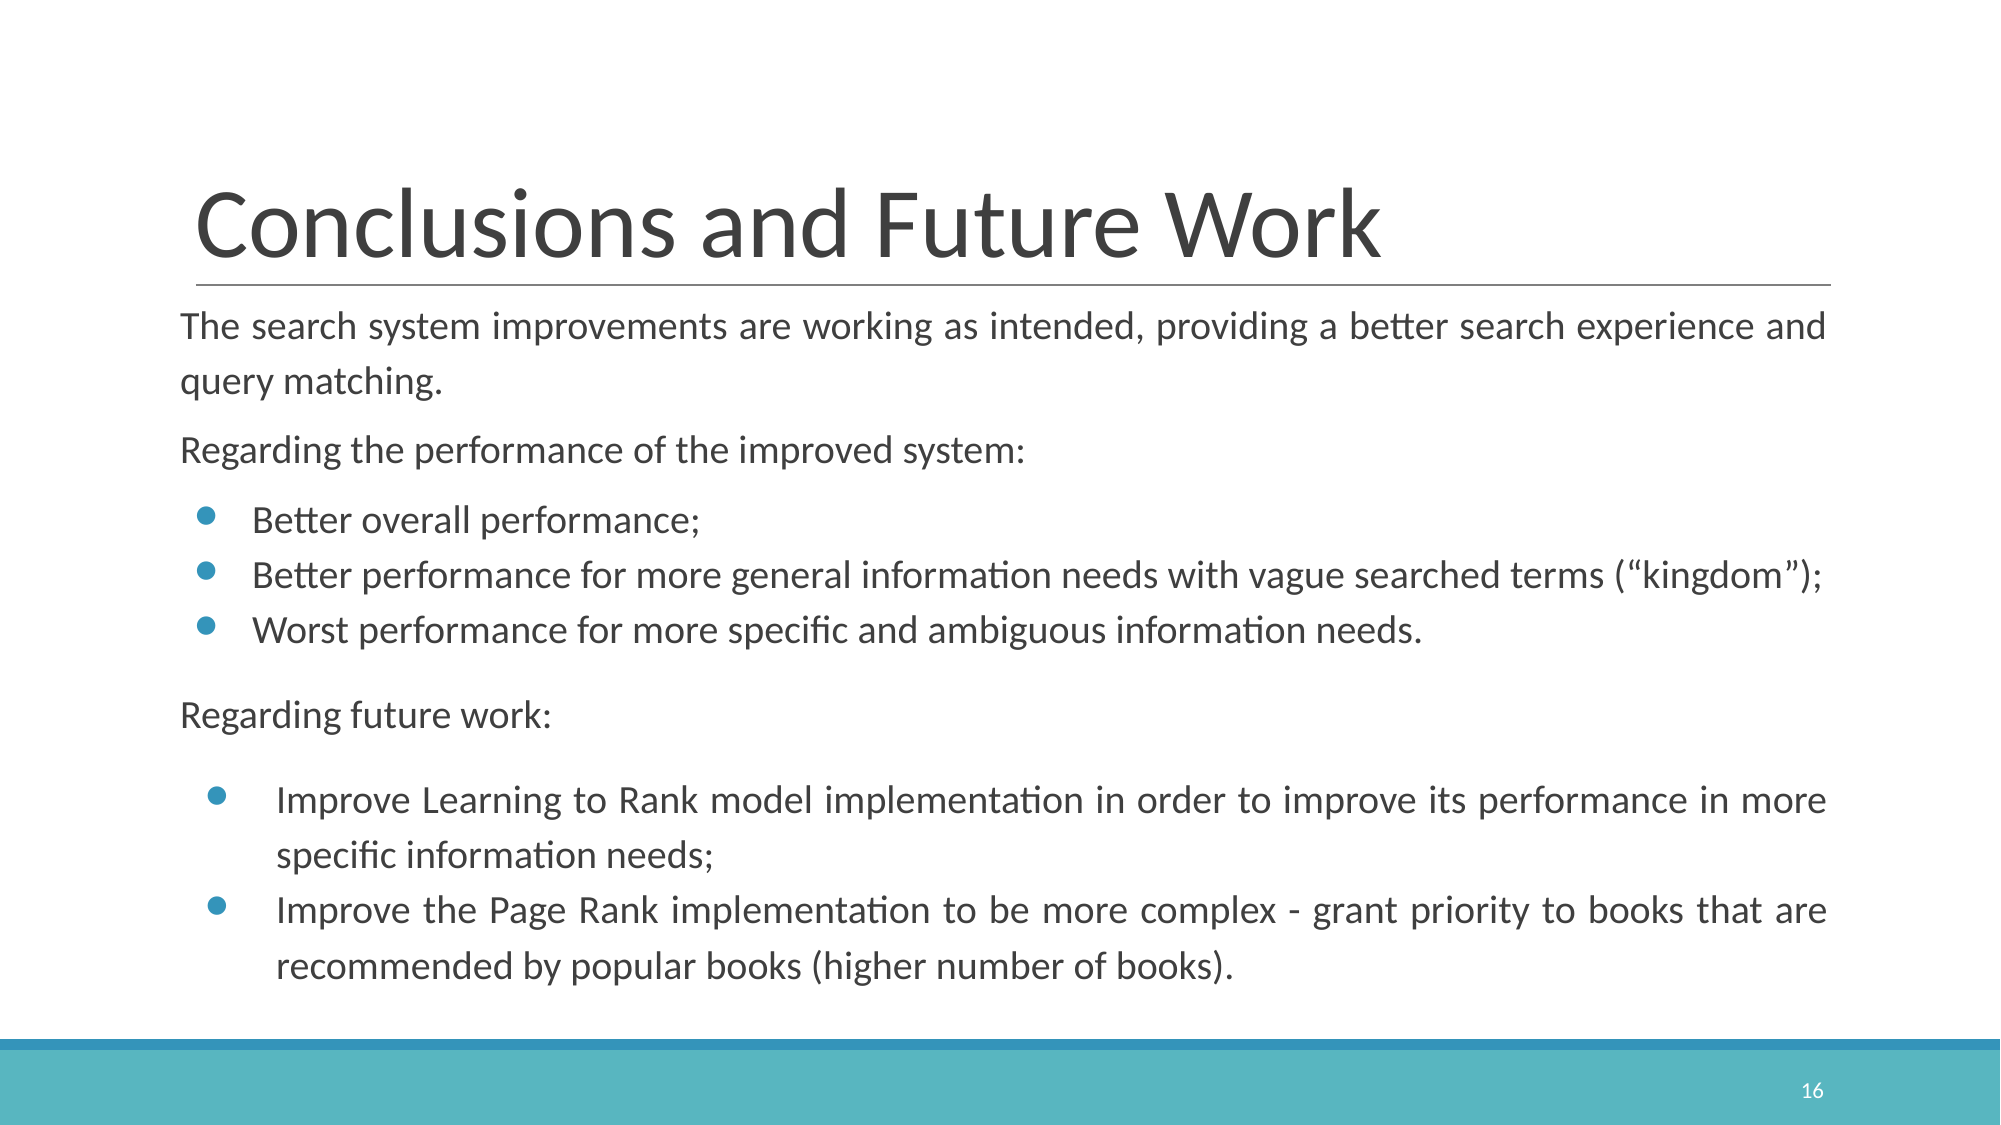

# Conclusions and Future Work
The search system improvements are working as intended, providing a better search experience and query matching.
Regarding the performance of the improved system:
Better overall performance;
Better performance for more general information needs with vague searched terms (“kingdom”);
Worst performance for more specific and ambiguous information needs.
Regarding future work:
Improve Learning to Rank model implementation in order to improve its performance in more specific information needs;
Improve the Page Rank implementation to be more complex - grant priority to books that are recommended by popular books (higher number of books).
16